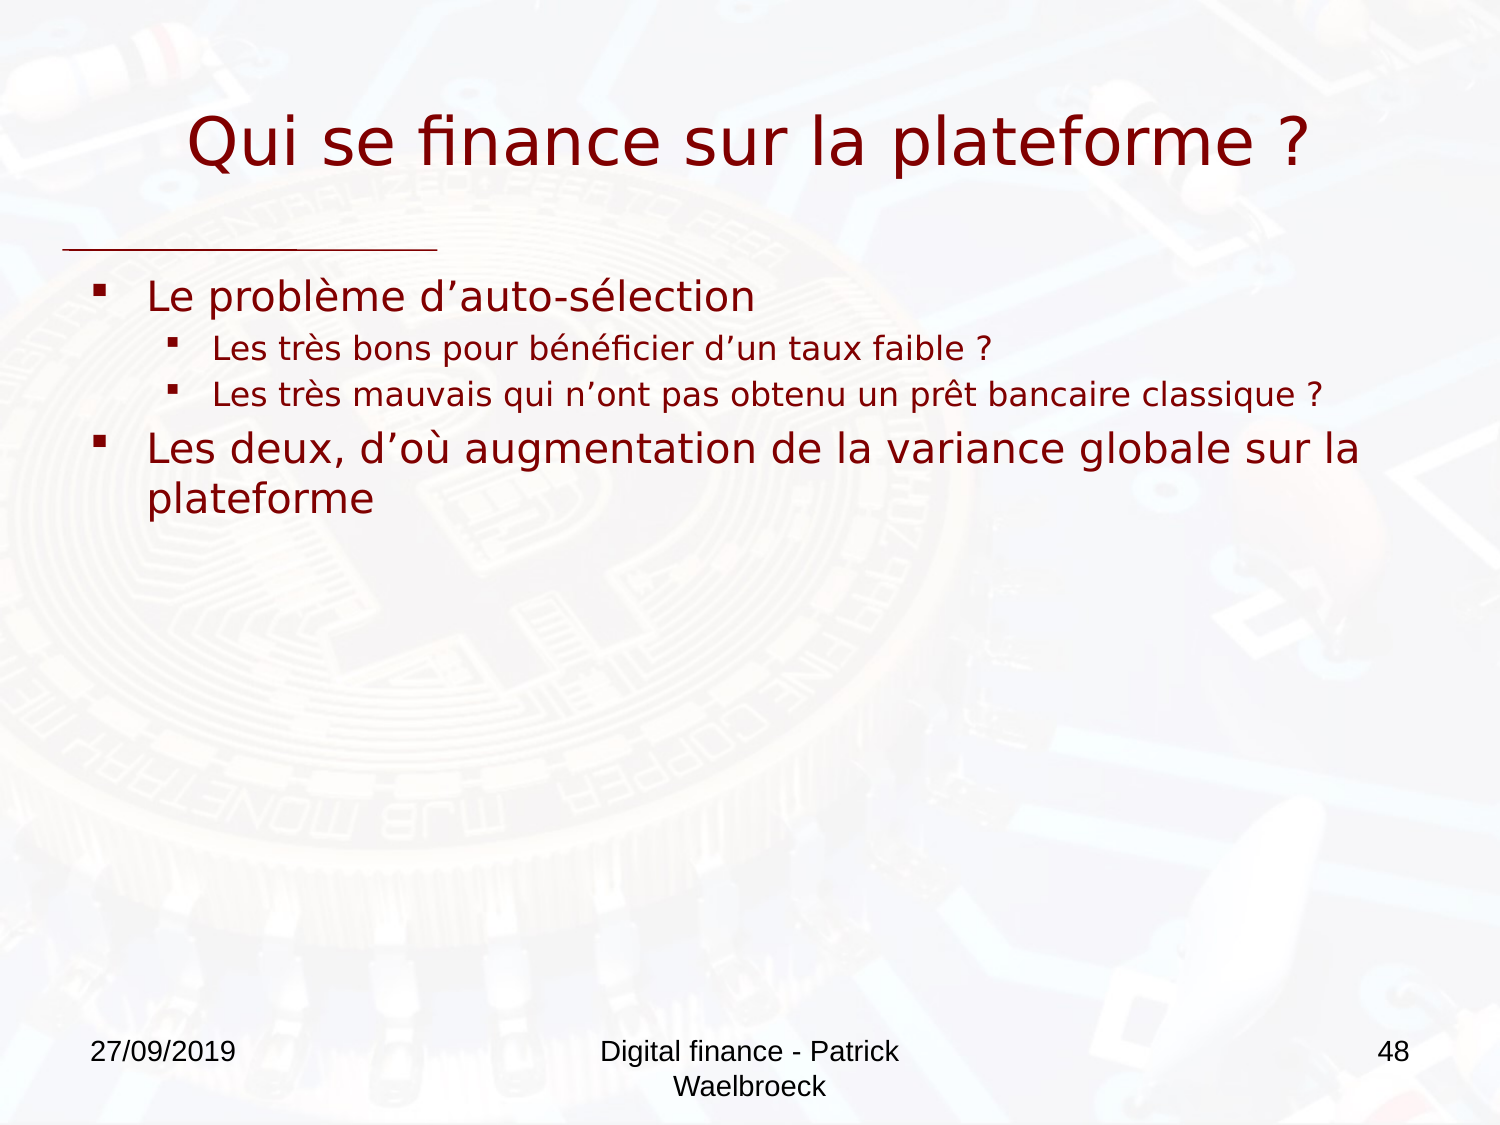

# Qui se finance sur la plateforme ?

Le problème d’auto-sélection
Les très bons pour bénéficier d’un taux faible ?
Les très mauvais qui n’ont pas obtenu un prêt bancaire classique ?
Les deux, d’où augmentation de la variance globale sur la plateforme

27/09/2019
Digital finance - Patrick Waelbroeck
48